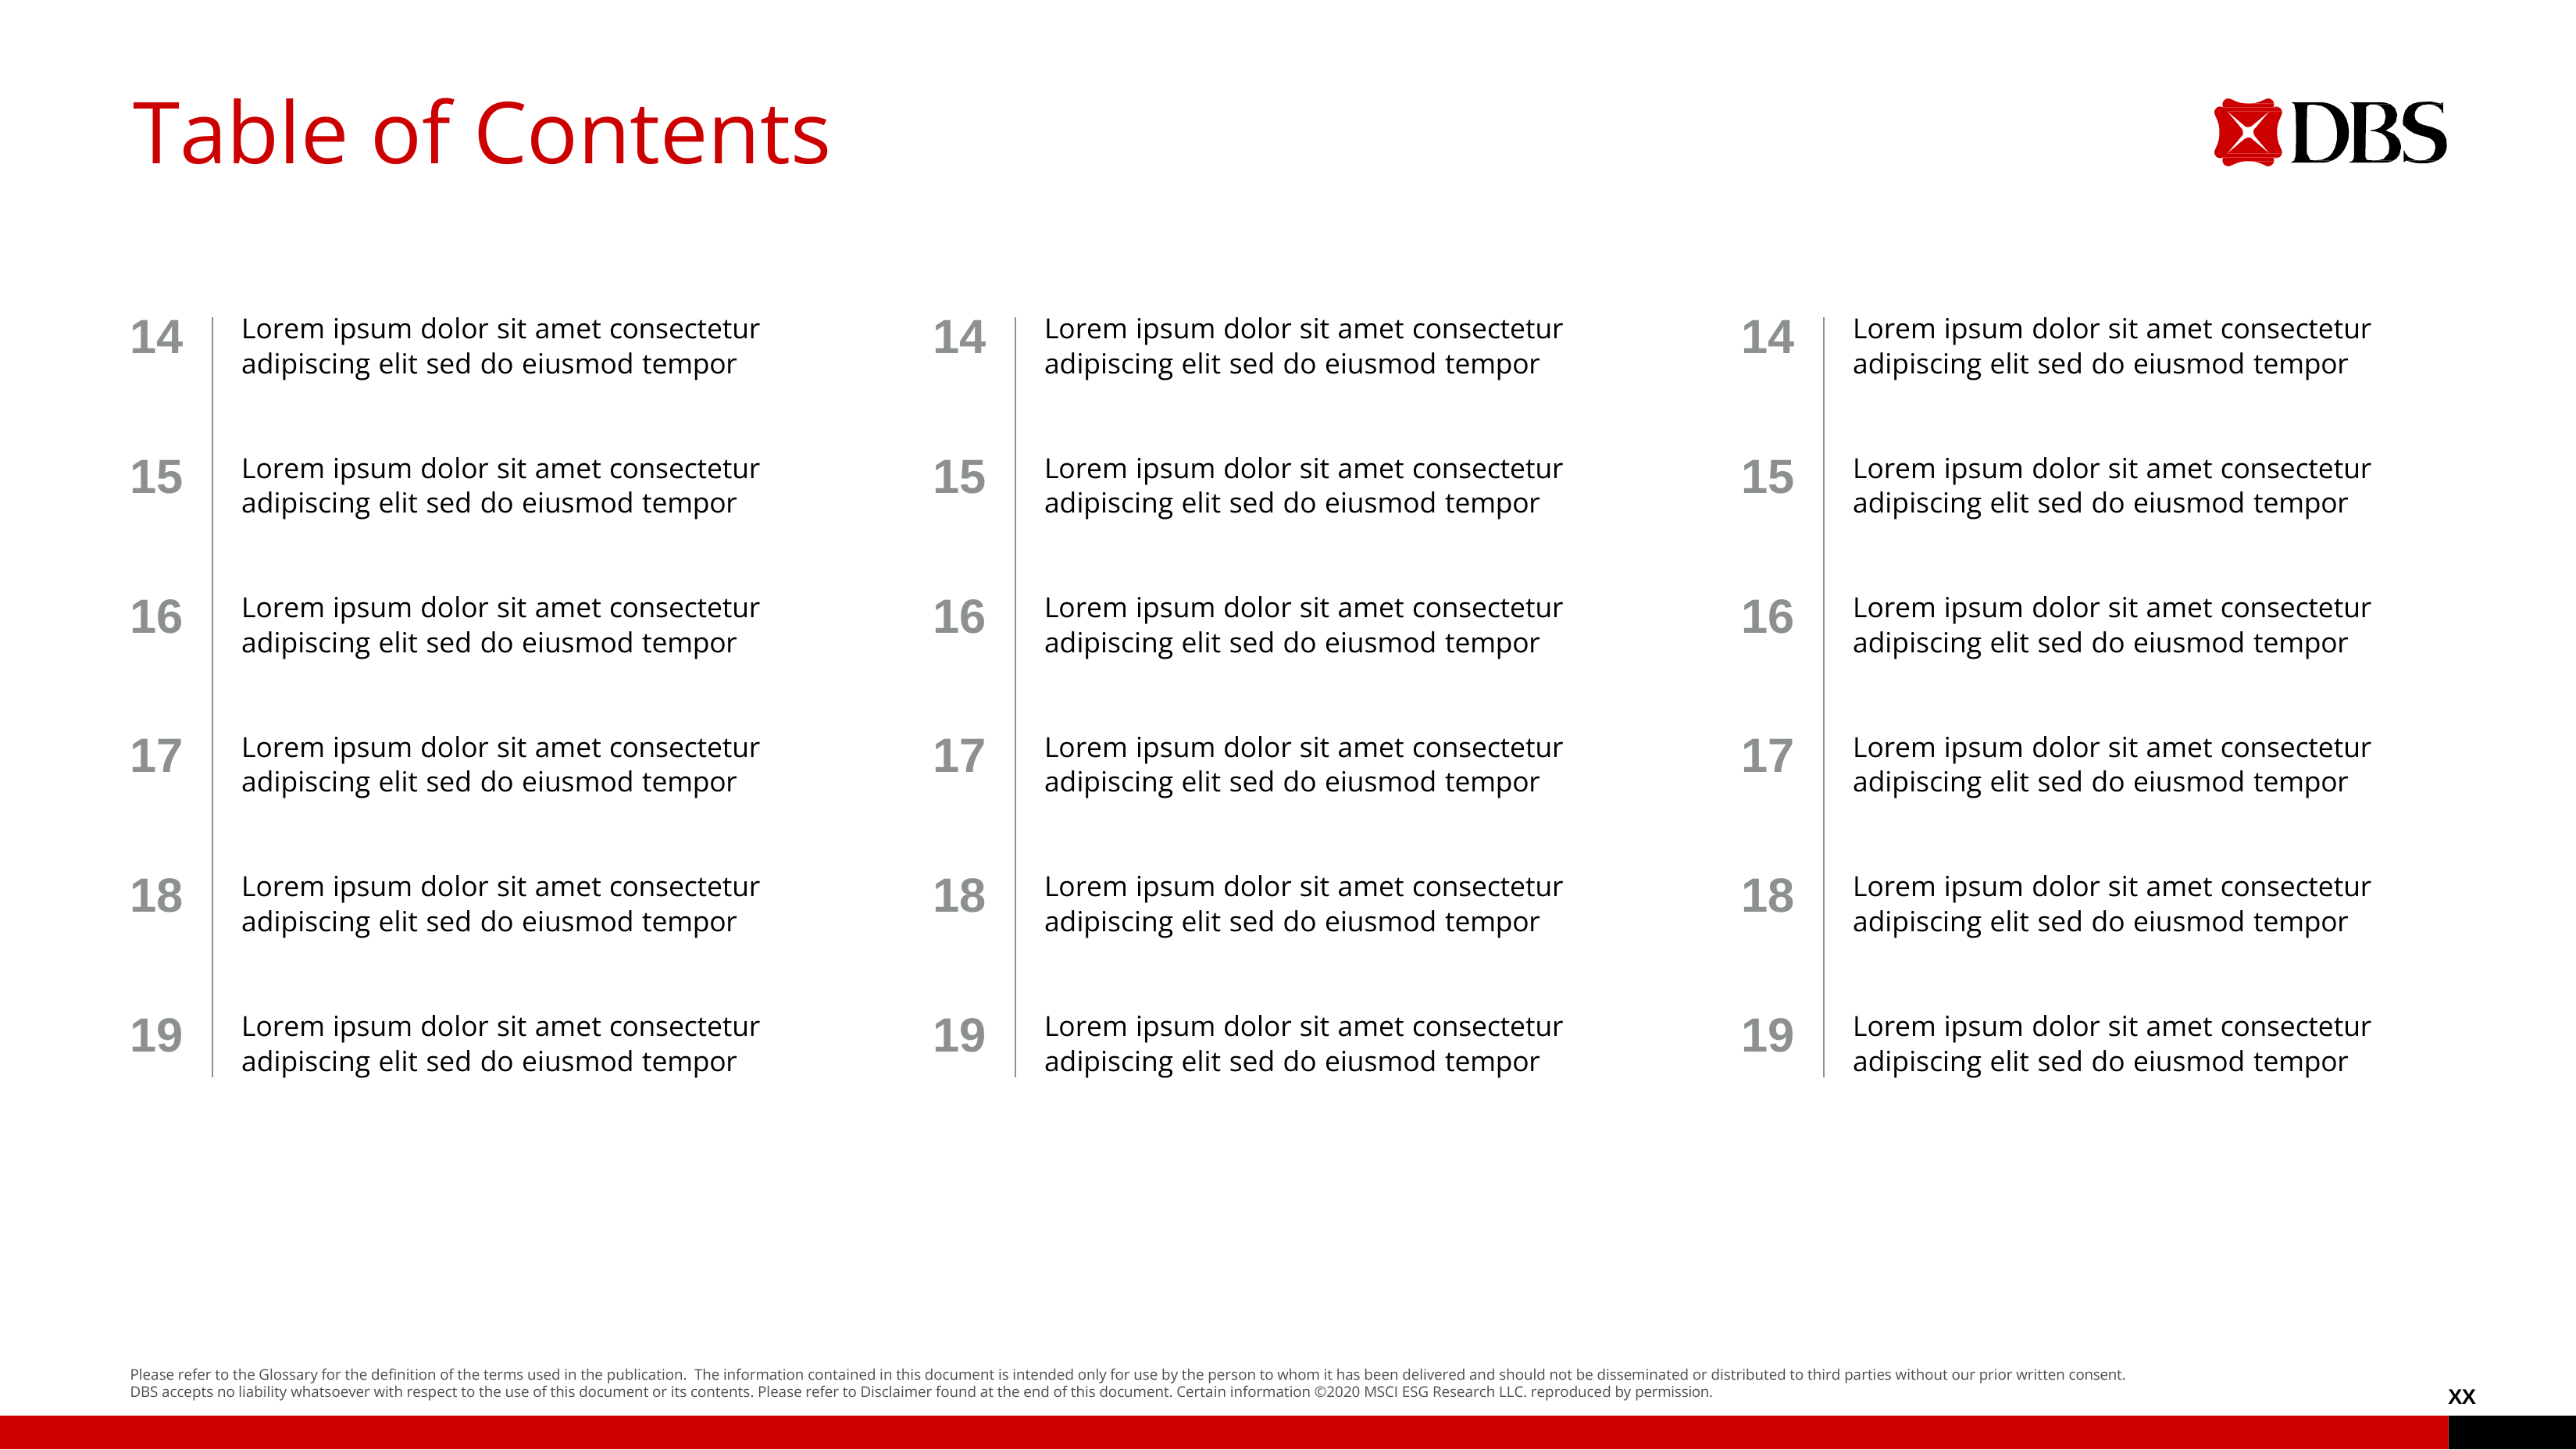

# Table of Contents

14
14
14
Lorem ipsum dolor sit amet consectetur adipiscing elit sed do eiusmod tempor
Lorem ipsum dolor sit amet consectetur adipiscing elit sed do eiusmod tempor
Lorem ipsum dolor sit amet consectetur adipiscing elit sed do eiusmod tempor

15
15
15
Lorem ipsum dolor sit amet consectetur adipiscing elit sed do eiusmod tempor
Lorem ipsum dolor sit amet consectetur adipiscing elit sed do eiusmod tempor
Lorem ipsum dolor sit amet consectetur adipiscing elit sed do eiusmod tempor
16
16
16
Lorem ipsum dolor sit amet consectetur adipiscing elit sed do eiusmod tempor
Lorem ipsum dolor sit amet consectetur adipiscing elit sed do eiusmod tempor
Lorem ipsum dolor sit amet consectetur adipiscing elit sed do eiusmod tempor
17
17
17
Lorem ipsum dolor sit amet consectetur adipiscing elit sed do eiusmod tempor
Lorem ipsum dolor sit amet consectetur adipiscing elit sed do eiusmod tempor
Lorem ipsum dolor sit amet consectetur adipiscing elit sed do eiusmod tempor
18
18
18
Lorem ipsum dolor sit amet consectetur adipiscing elit sed do eiusmod tempor
Lorem ipsum dolor sit amet consectetur adipiscing elit sed do eiusmod tempor
Lorem ipsum dolor sit amet consectetur adipiscing elit sed do eiusmod tempor
19
19
19
Lorem ipsum dolor sit amet consectetur adipiscing elit sed do eiusmod tempor
Lorem ipsum dolor sit amet consectetur adipiscing elit sed do eiusmod tempor
Lorem ipsum dolor sit amet consectetur adipiscing elit sed do eiusmod tempor
Please refer to the Glossary for the deﬁnition of the terms used in the publication. The information contained in this document is intended only for use by the person to whom it has been delivered and should not be disseminated or distributed to third parties without our prior written consent. DBS accepts no liability whatsoever with respect to the use of this document or its contents. Please refer to Disclaimer found at the end of this document. Certain information ©2020 MSCI ESG Research LLC. reproduced by permission.
XX